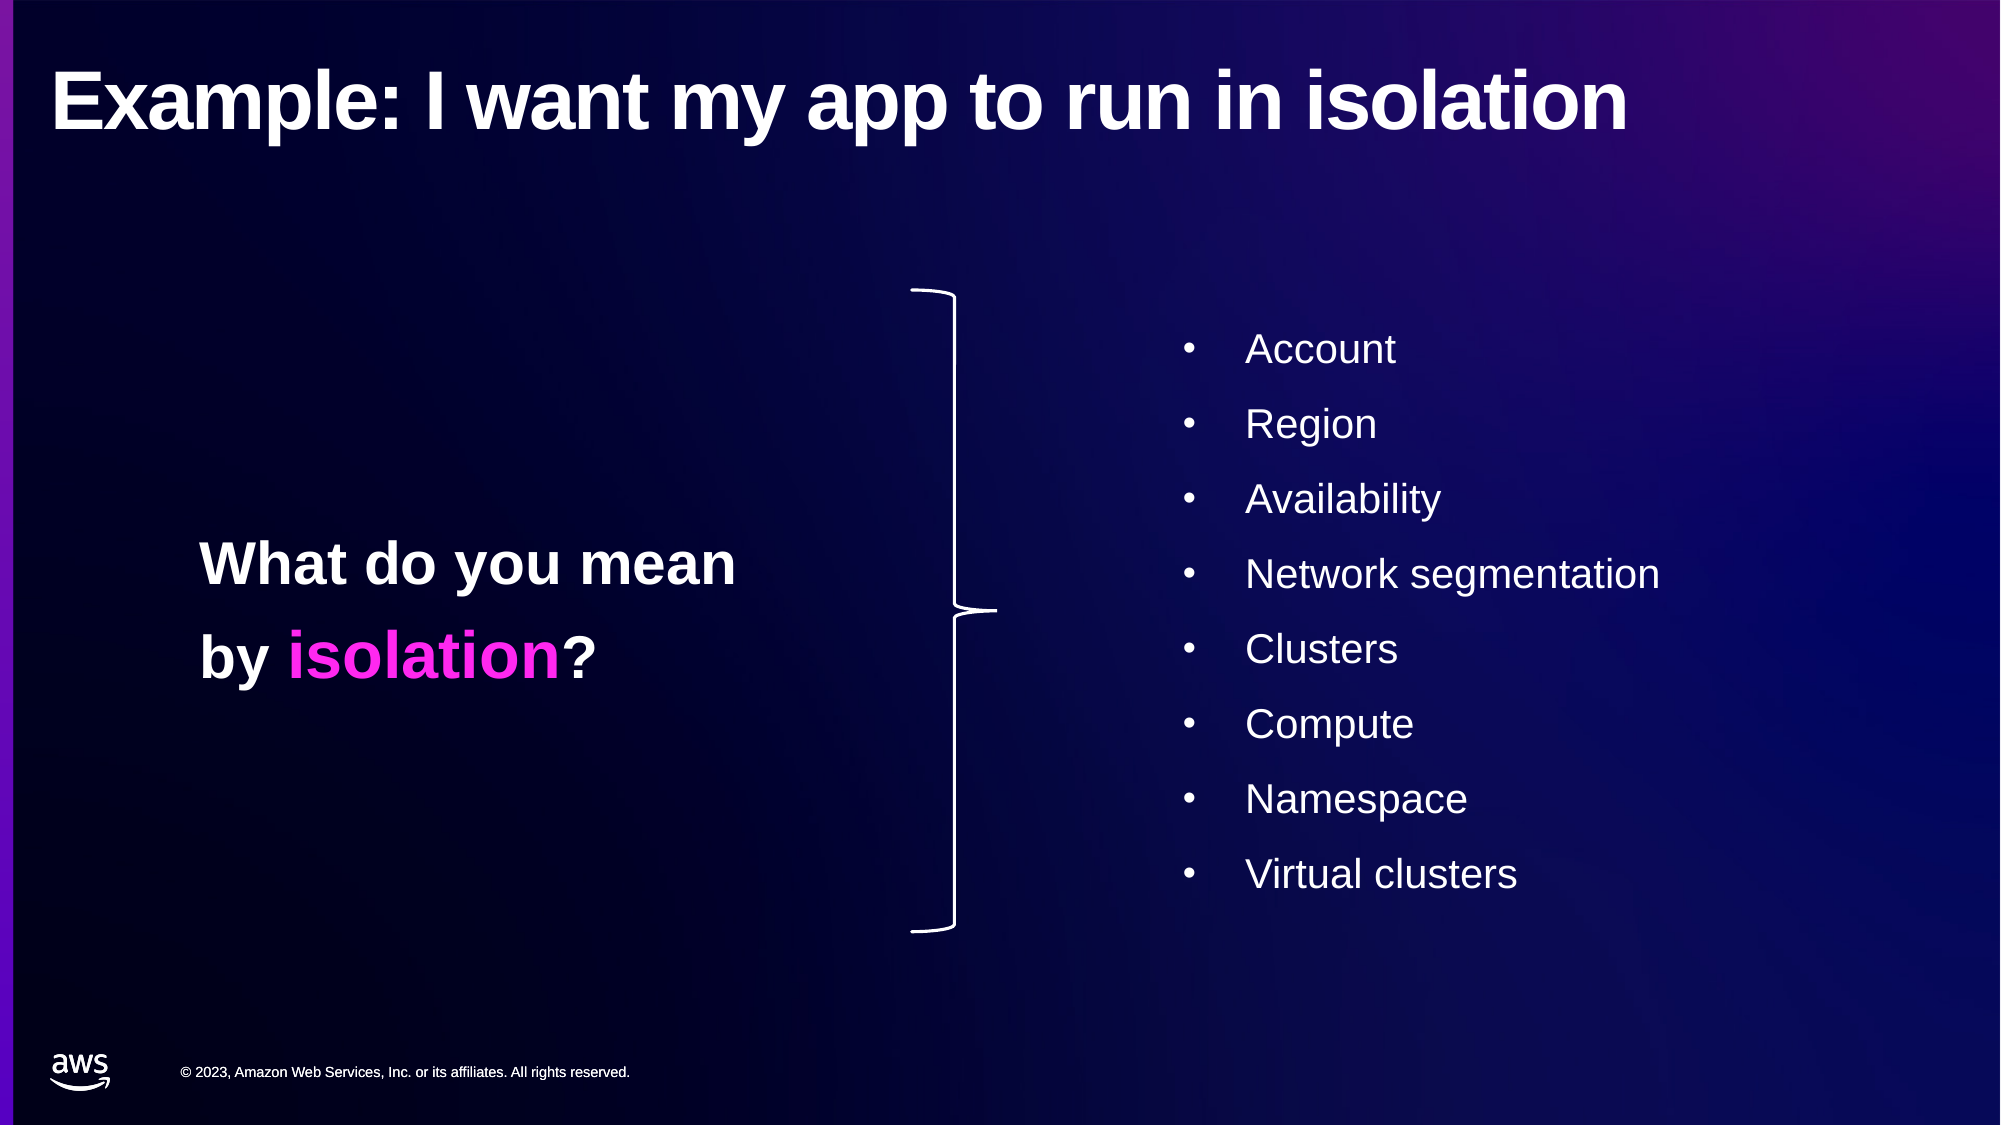

# Example: I want my app to run in isolation

Account
Region
Availability
Network segmentation
Clusters
Compute
Namespace
Virtual clusters

What do you mean by isolation?